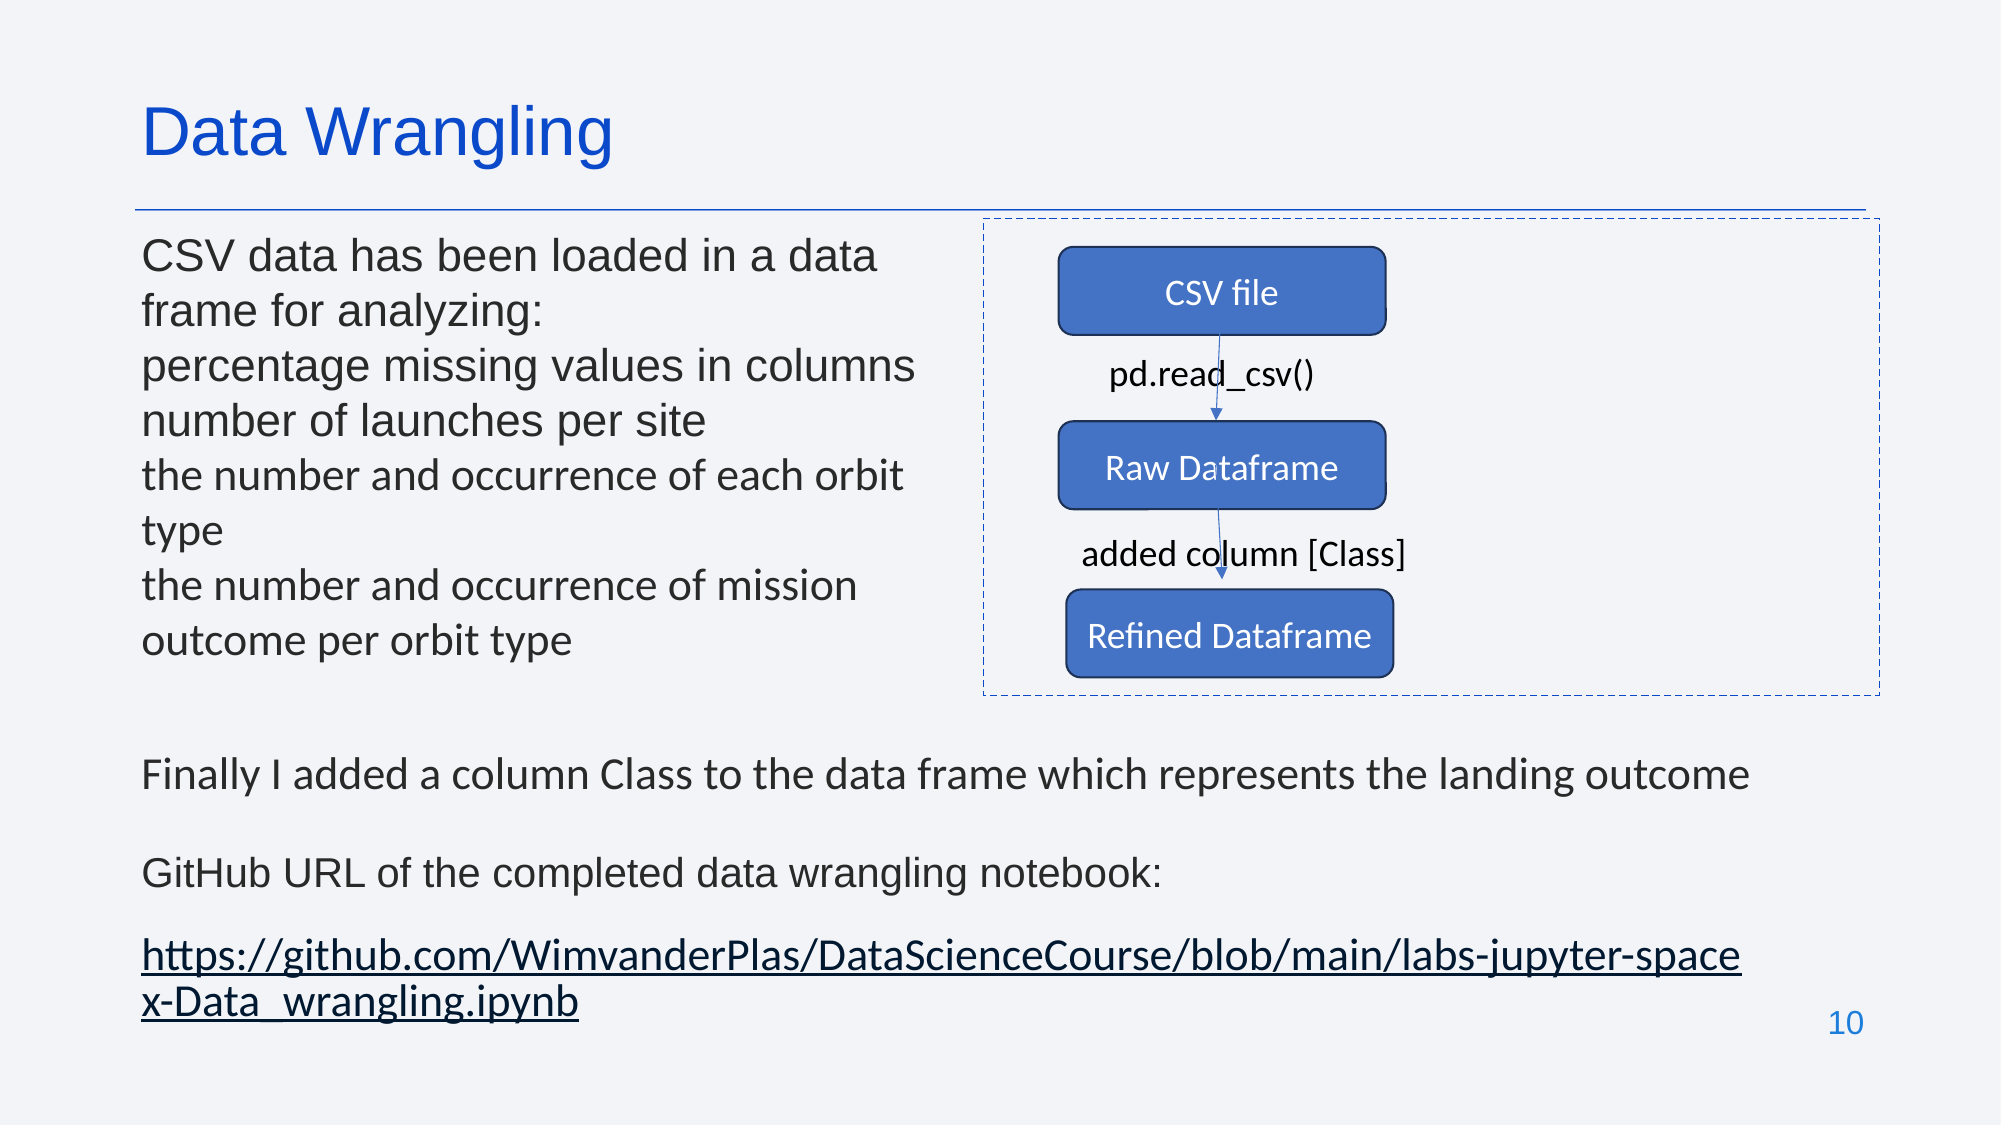

Data Wrangling
CSV data has been loaded in a data frame for analyzing:
percentage missing values in columns
number of launches per site
the number and occurrence of each orbit type
the number and occurrence of mission outcome per orbit type

CSV file
pd.read_csv()
Raw Dataframe
added column [Class]

Refined Dataframe
Finally I added a column Class to the data frame which represents the landing outcome

GitHub URL of the completed data wrangling notebook:
https://github.com/WimvanderPlas/DataScienceCourse/blob/main/labs-jupyter-spacex-Data_wrangling.ipynb

10